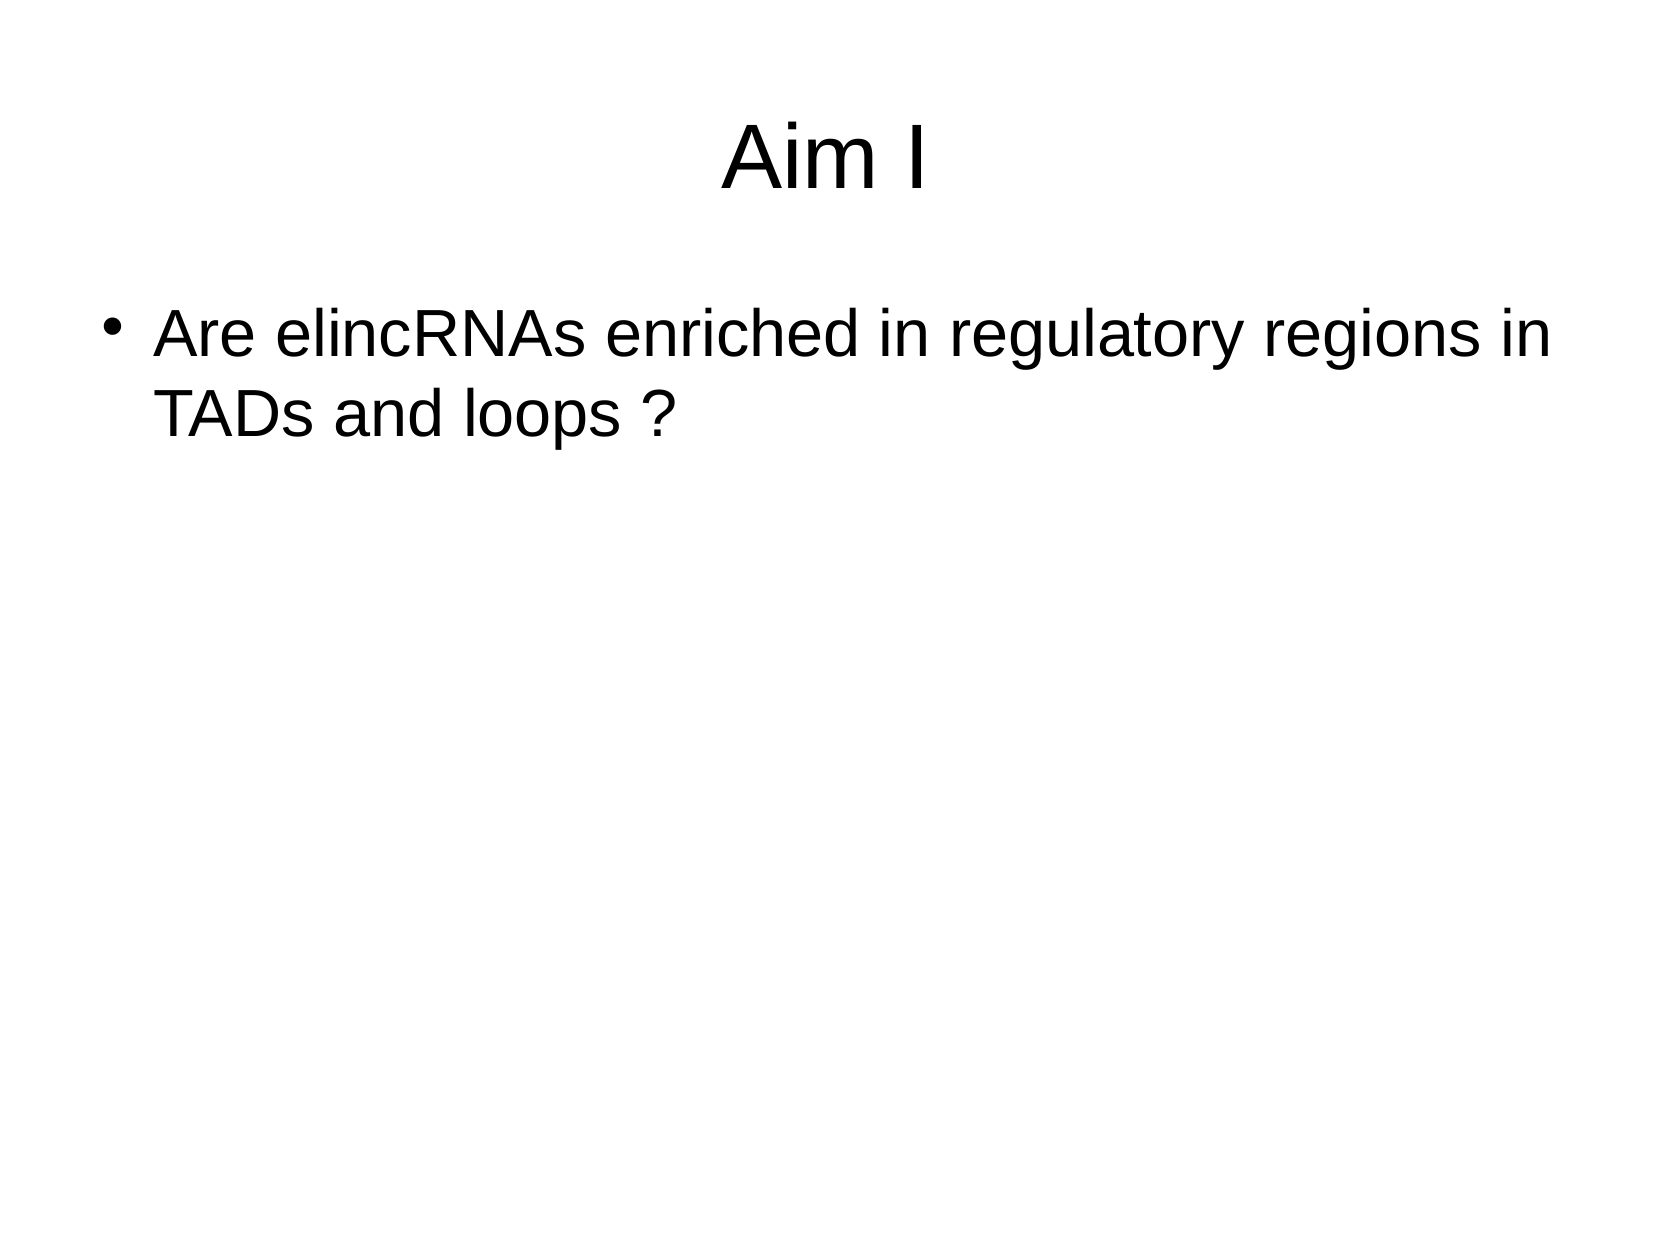

Aim I
Are elincRNAs enriched in regulatory regions in TADs and loops ?